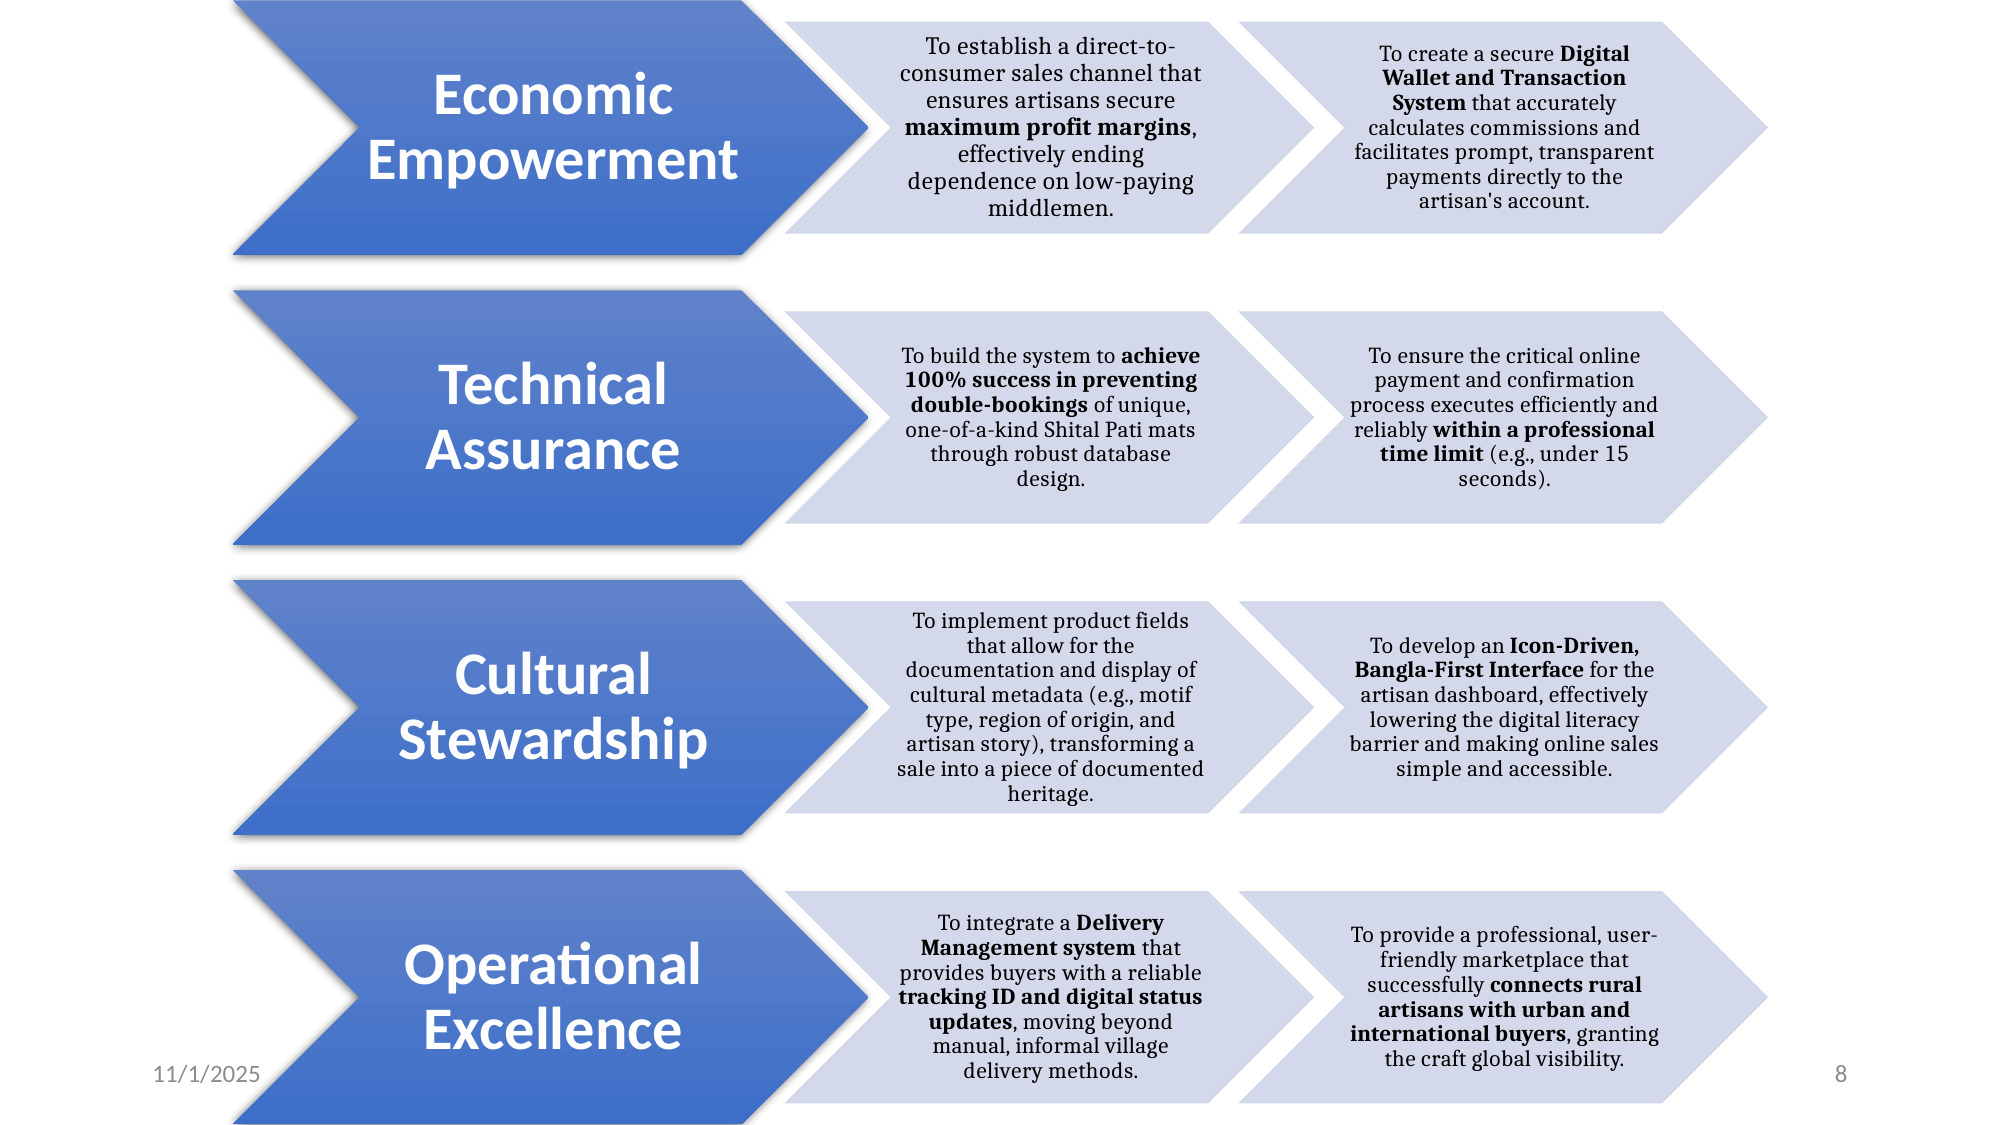

Economic Empowerment
To establish a direct-to-consumer sales channel that ensures artisans secure maximum profit margins, effectively ending dependence on low-paying middlemen.
To create a secure Digital Wallet and Transaction System that accurately calculates commissions and facilitates prompt, transparent payments directly to the artisan's account.
Technical Assurance
To build the system to achieve 100% success in preventing double-bookings of unique, one-of-a-kind Shital Pati mats through robust database design.
To ensure the critical online payment and confirmation process executes efficiently and reliably within a professional time limit (e.g., under 15 seconds).
Cultural Stewardship
To implement product fields that allow for the documentation and display of cultural metadata (e.g., motif type, region of origin, and artisan story), transforming a sale into a piece of documented heritage.
To develop an Icon-Driven, Bangla-First Interface for the artisan dashboard, effectively lowering the digital literacy barrier and making online sales simple and accessible.
Operational Excellence
To integrate a Delivery Management system that provides buyers with a reliable tracking ID and digital status updates, moving beyond manual, informal village delivery methods.
To provide a professional, user-friendly marketplace that successfully connects rural artisans with urban and international buyers, granting the craft global visibility.
11/1/2025
8